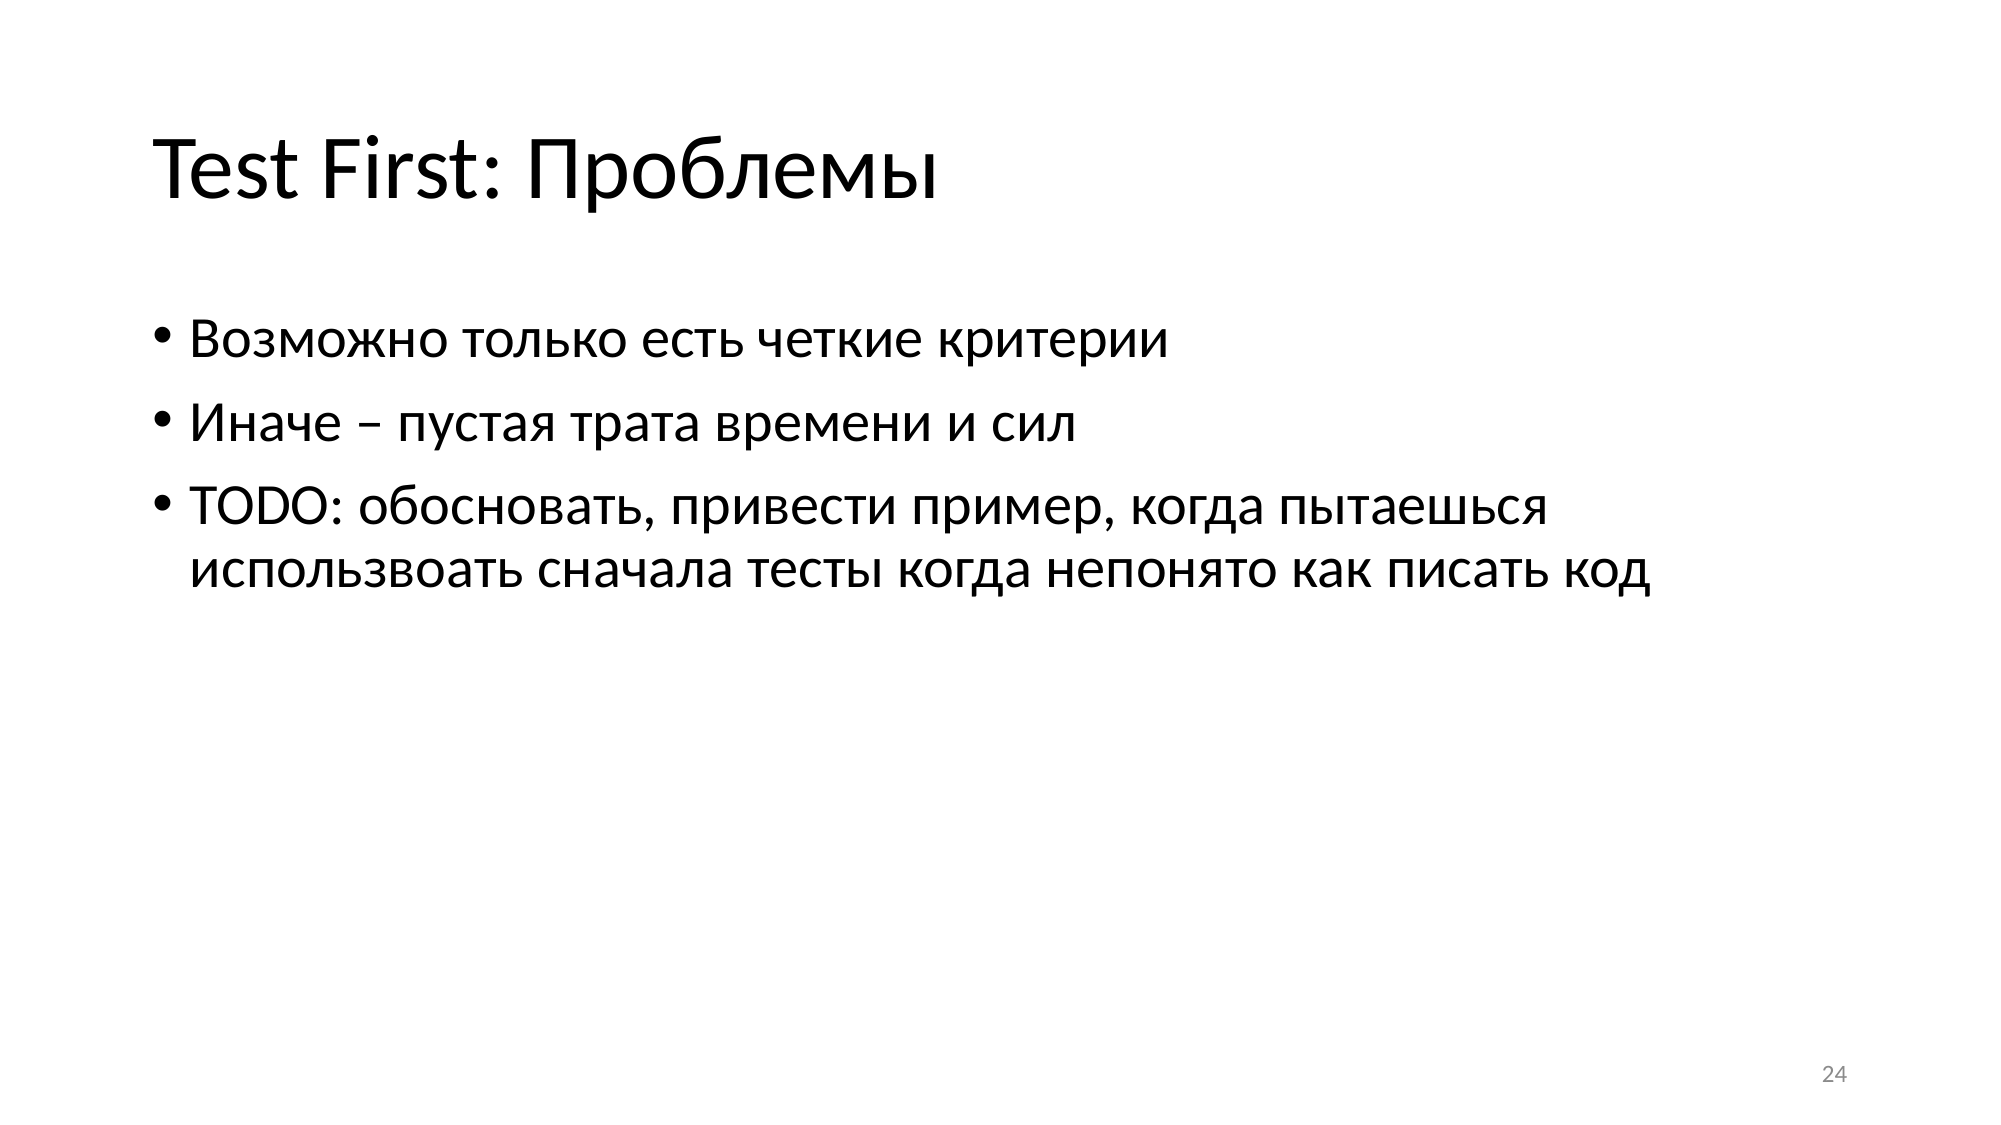

# Test First: Проблемы
Возможно только есть четкие критерии
Иначе – пустая трата времени и сил
TODO: обосновать, привести пример, когда пытаешься использвоать сначала тесты когда непонято как писать код
24